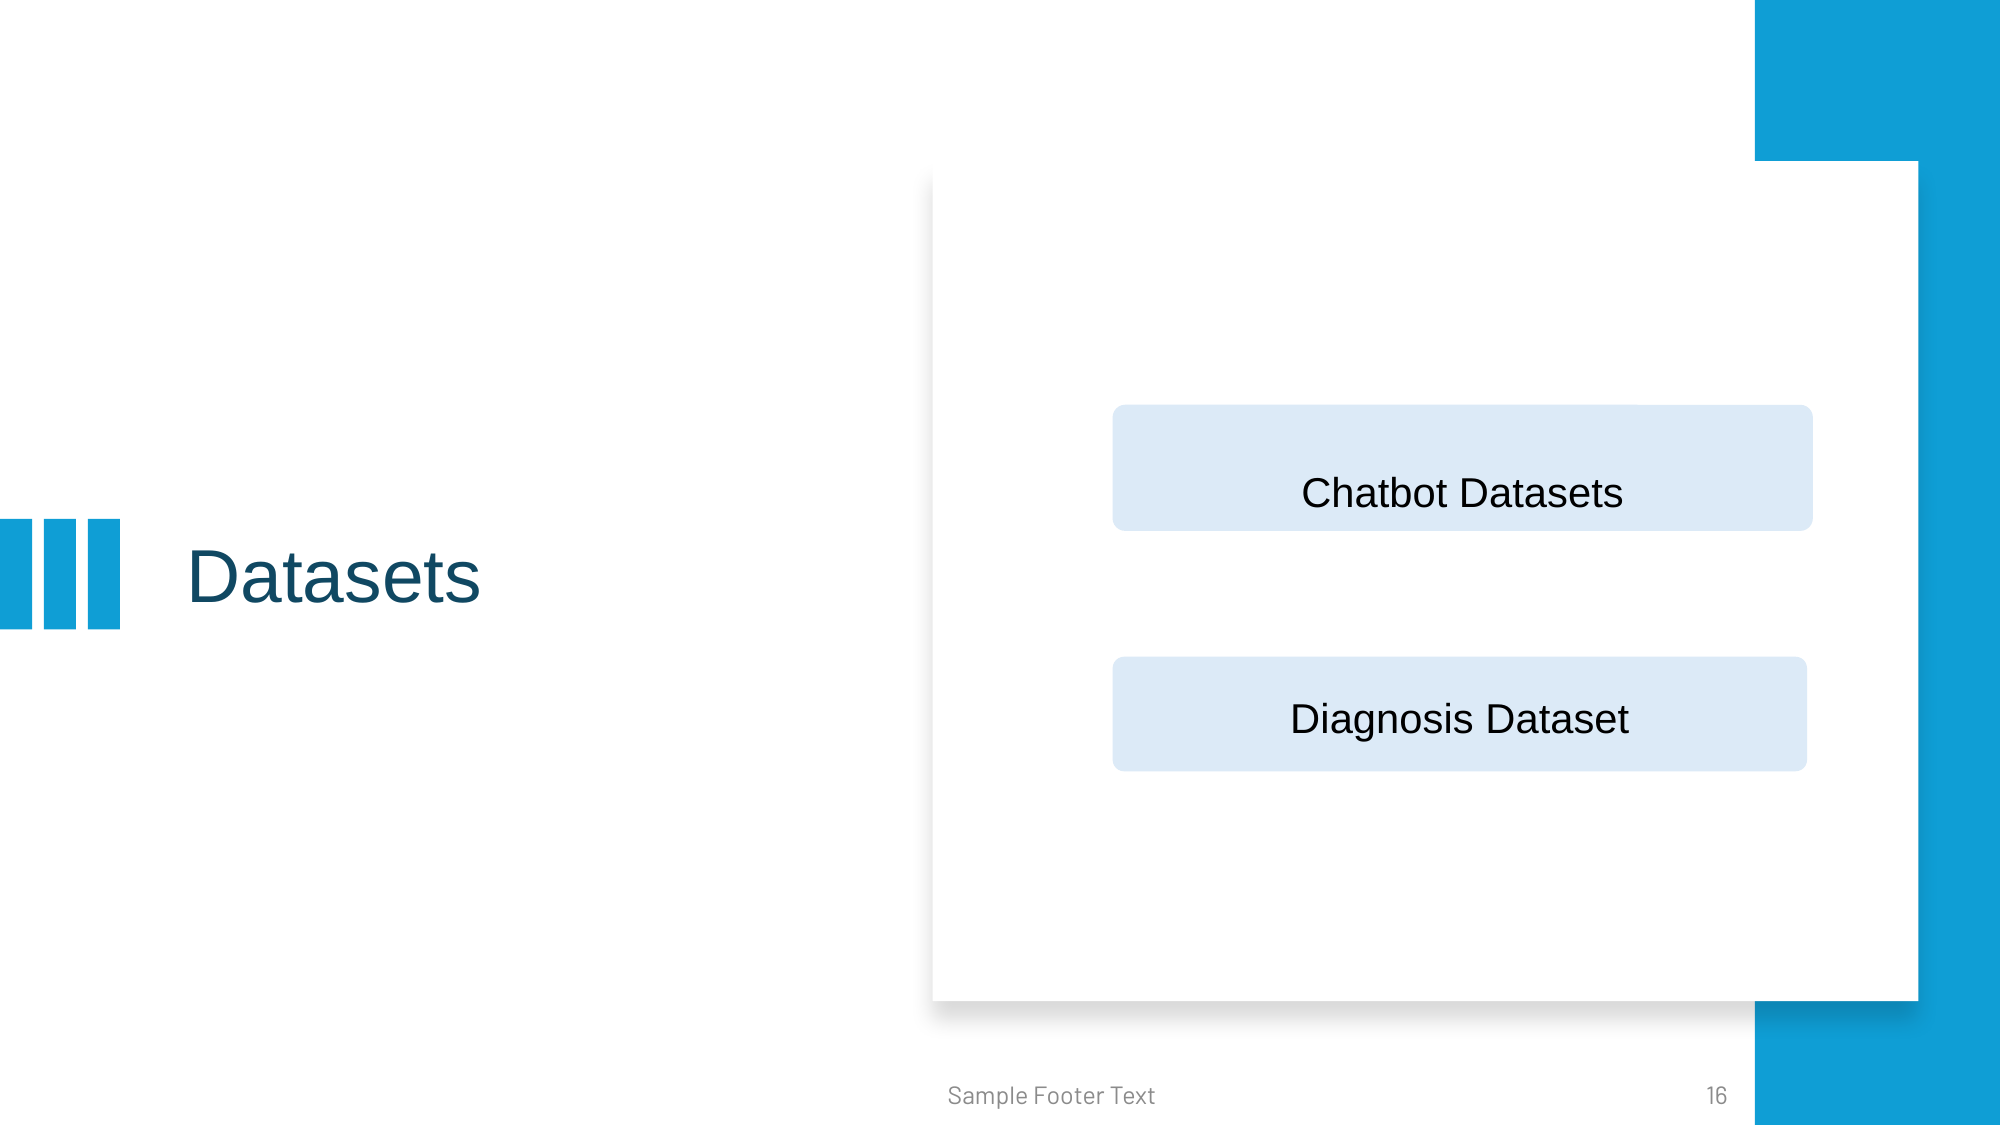

Datasets

Chatbot Datasets

Diagnosis Dataset
Sample Footer Text
16